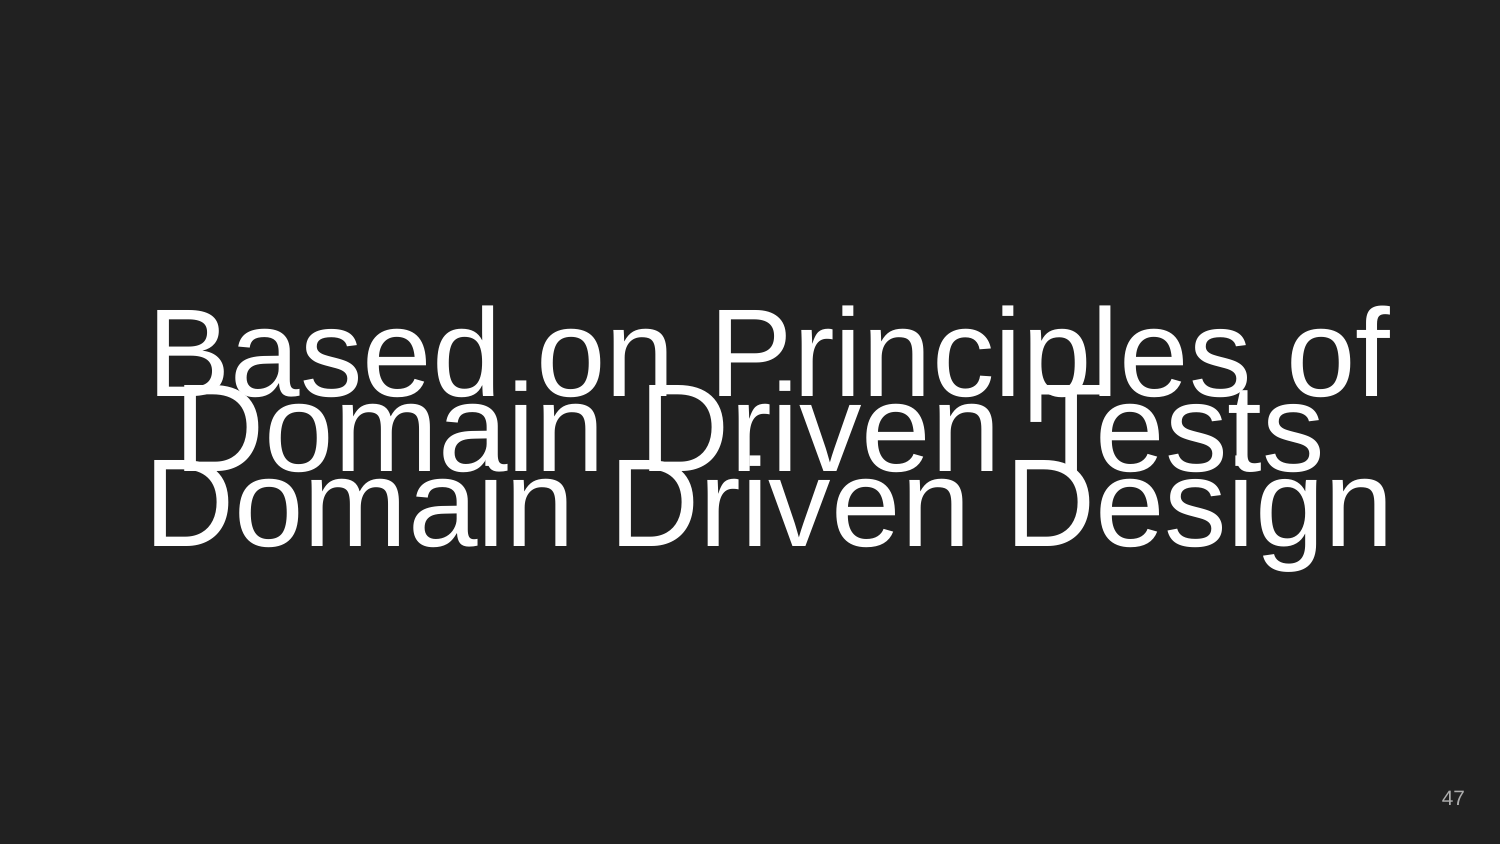

# Domain Driven Tests
Based on Principles of Domain Driven Design
47